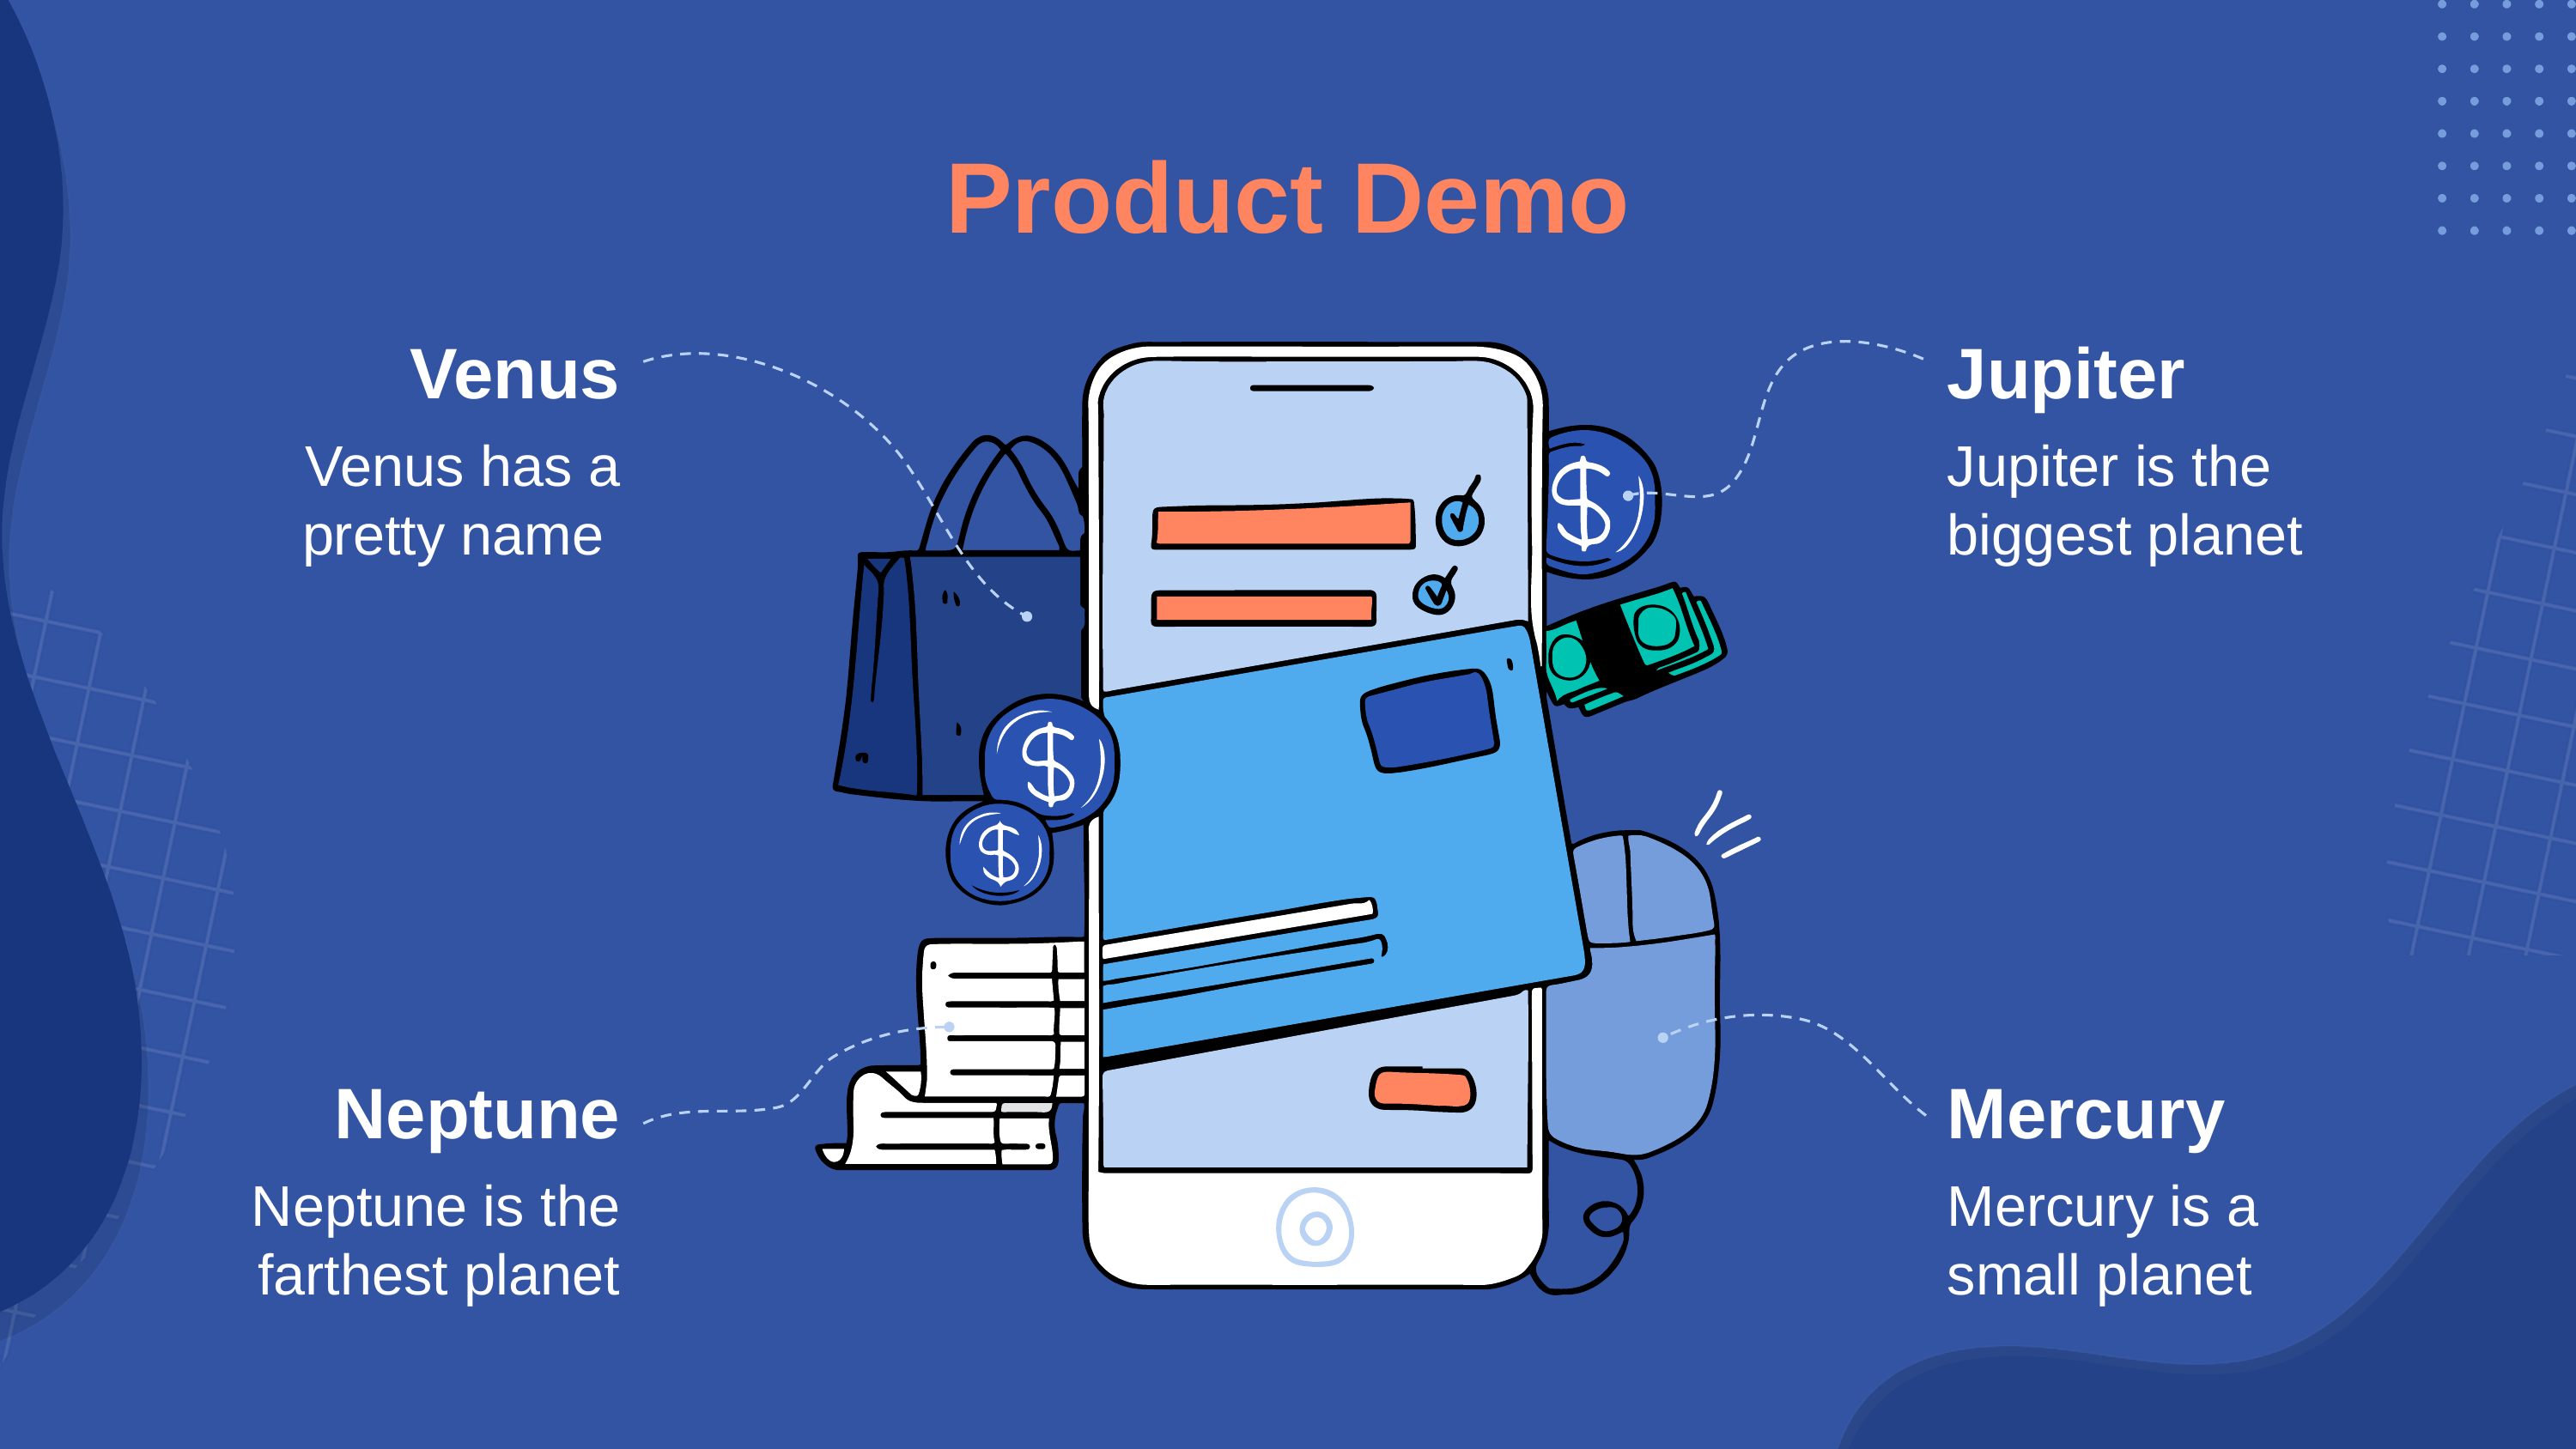

# Product Demo
Venus
Jupiter

Venus has a pretty name
Jupiter is the biggest planet

Neptune
Mercury
Neptune is the farthest planet
Mercury is a small planet